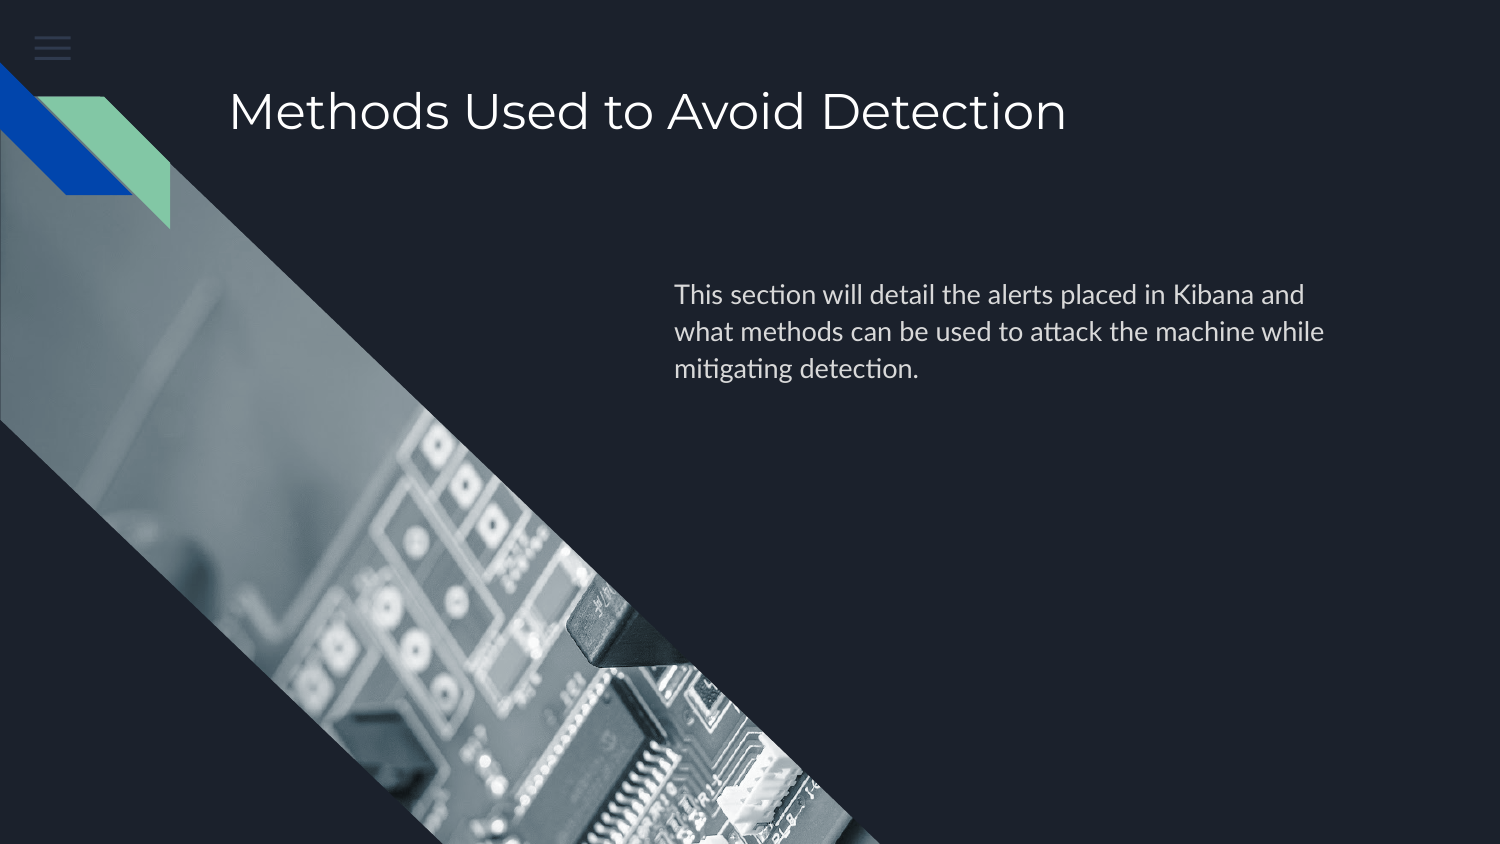

# Methods Used to Avoid Detection
This section will detail the alerts placed in Kibana and what methods can be used to attack the machine while mitigating detection.